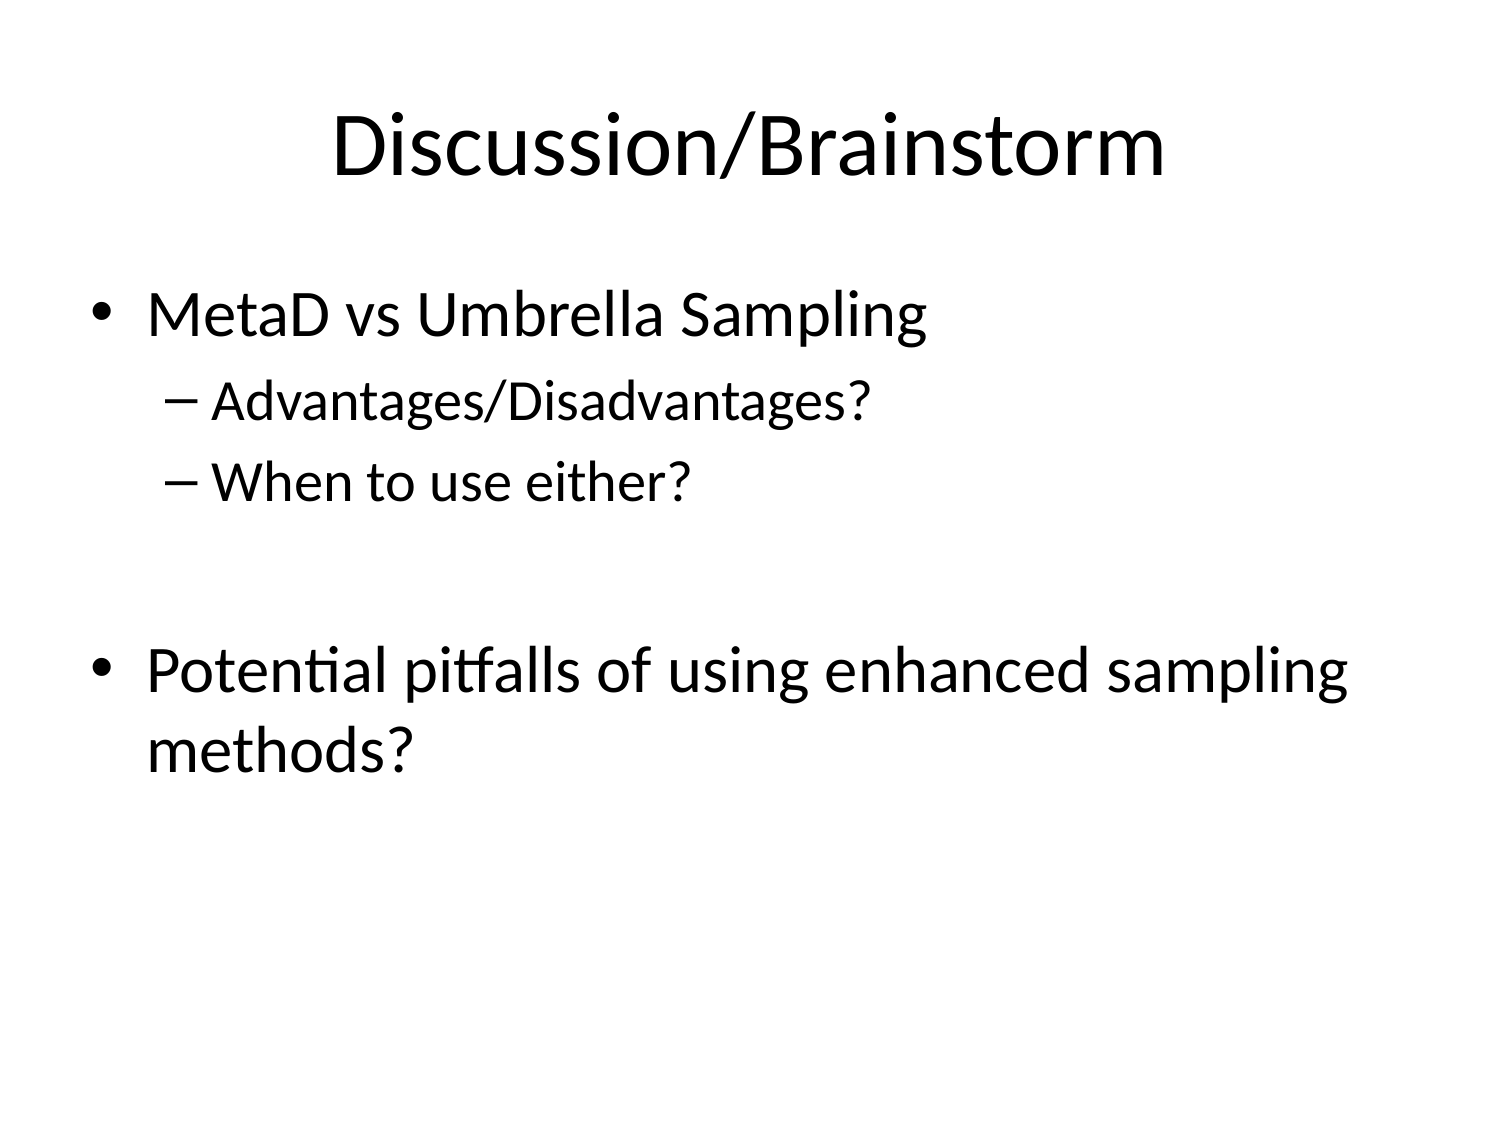

# Discussion/Brainstorm
MetaD vs Umbrella Sampling
Advantages/Disadvantages?
When to use either?

Potential pitfalls of using enhanced sampling methods?